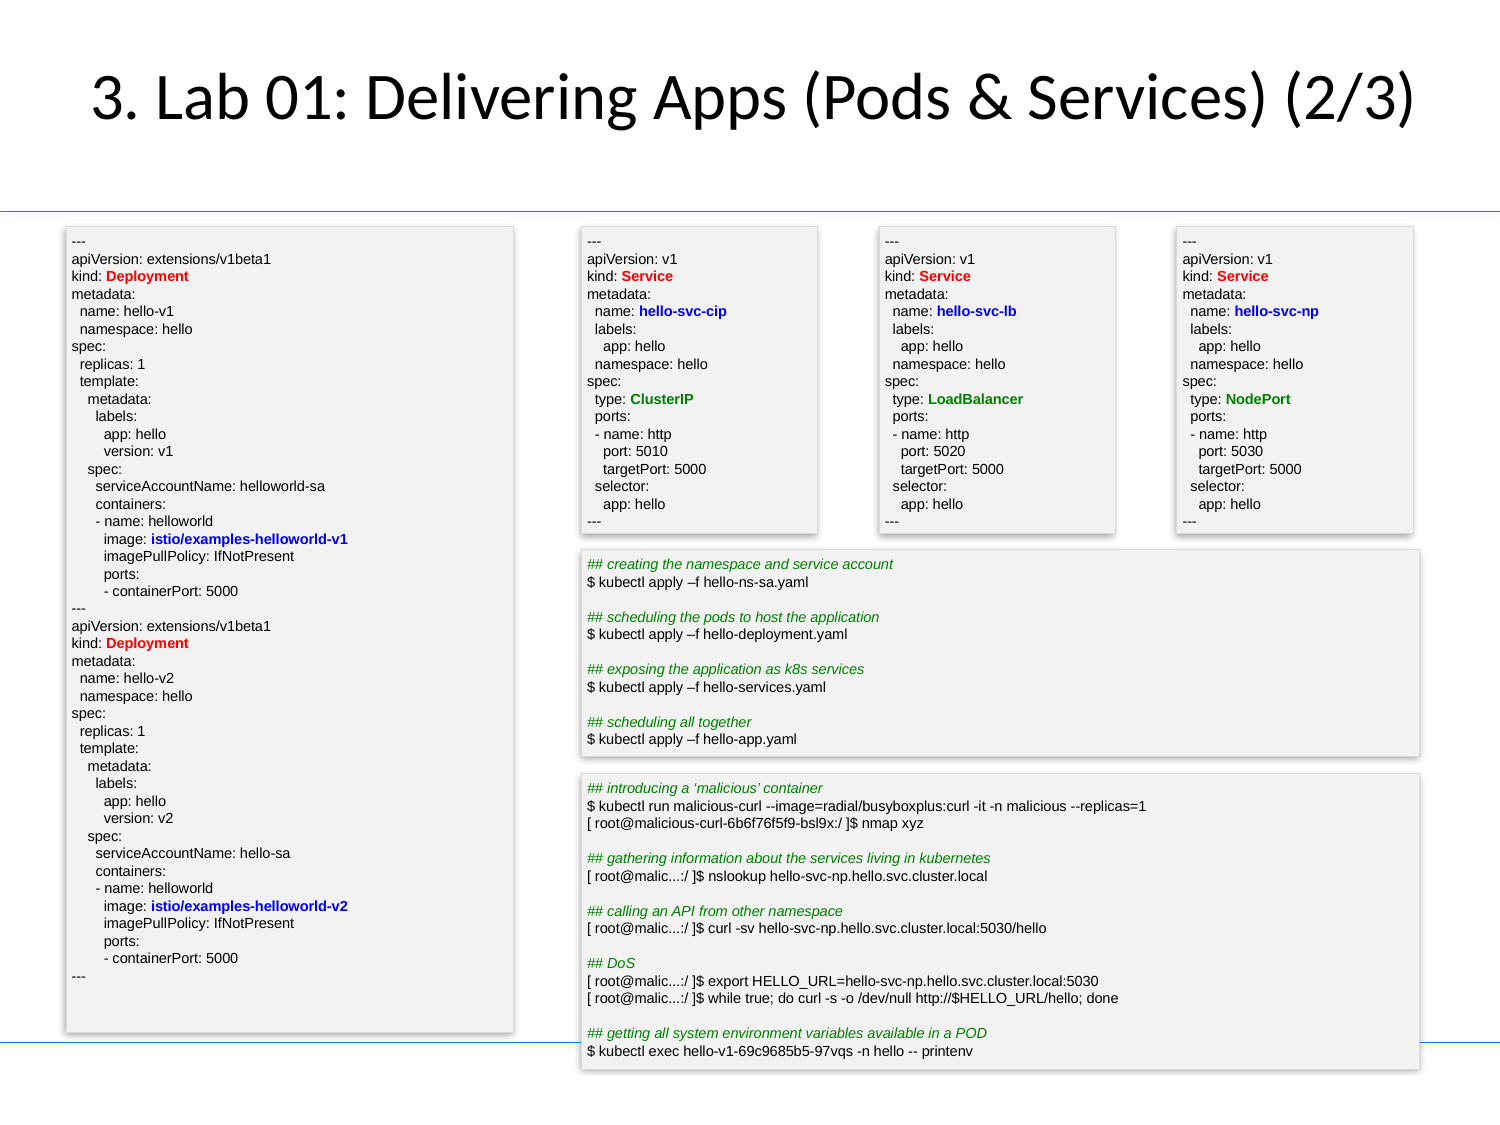

# 3. Lab 01: Delivering Apps (Pods & Services) (2/3)
---
apiVersion: v1
kind: Service
metadata:
  name: hello-svc-cip
  labels:
    app: hello
  namespace: hello
spec:
  type: ClusterIP
  ports:
  - name: http
    port: 5010
    targetPort: 5000
  selector:
    app: hello
---
---
apiVersion: v1
kind: Service
metadata:
  name: hello-svc-lb
  labels:
    app: hello
  namespace: hello
spec:
  type: LoadBalancer
  ports:
  - name: http
    port: 5020
    targetPort: 5000
  selector:
    app: hello
---
---
apiVersion: v1
kind: Service
metadata:
  name: hello-svc-np
  labels:
    app: hello
  namespace: hello
spec:
  type: NodePort
  ports:
  - name: http
    port: 5030
    targetPort: 5000
  selector:
    app: hello
---
---
apiVersion: extensions/v1beta1
kind: Deployment
metadata:
  name: hello-v1
  namespace: hello
spec:
  replicas: 1
  template:
    metadata:
      labels:
        app: hello
        version: v1
    spec:
      serviceAccountName: helloworld-sa
      containers:
      - name: helloworld
        image: istio/examples-helloworld-v1
        imagePullPolicy: IfNotPresent
        ports:
        - containerPort: 5000
---
apiVersion: extensions/v1beta1
kind: Deployment
metadata:
  name: hello-v2
  namespace: hello
spec:
  replicas: 1
  template:
    metadata:
      labels:
        app: hello
        version: v2
    spec:
      serviceAccountName: hello-sa
      containers:
      - name: helloworld
        image: istio/examples-helloworld-v2
        imagePullPolicy: IfNotPresent
        ports:
        - containerPort: 5000
---

## creating the namespace and service account
$ kubectl apply –f hello-ns-sa.yaml

## scheduling the pods to host the application
$ kubectl apply –f hello-deployment.yaml

## exposing the application as k8s services
$ kubectl apply –f hello-services.yaml

## scheduling all together
$ kubectl apply –f hello-app.yaml
## introducing a ‘malicious’ container
$ kubectl run malicious-curl --image=radial/busyboxplus:curl -it -n malicious --replicas=1
[ root@malicious-curl-6b6f76f5f9-bsl9x:/ ]$ nmap xyz

## gathering information about the services living in kubernetes
[ root@malic...:/ ]$ nslookup hello-svc-np.hello.svc.cluster.local

## calling an API from other namespace
[ root@malic...:/ ]$ curl -sv hello-svc-np.hello.svc.cluster.local:5030/hello

## DoS
[ root@malic...:/ ]$ export HELLO_URL=hello-svc-np.hello.svc.cluster.local:5030
[ root@malic...:/ ]$ while true; do curl -s -o /dev/null http://$HELLO_URL/hello; done

## getting all system environment variables available in a POD
$ kubectl exec hello-v1-69c9685b5-97vqs -n hello -- printenv